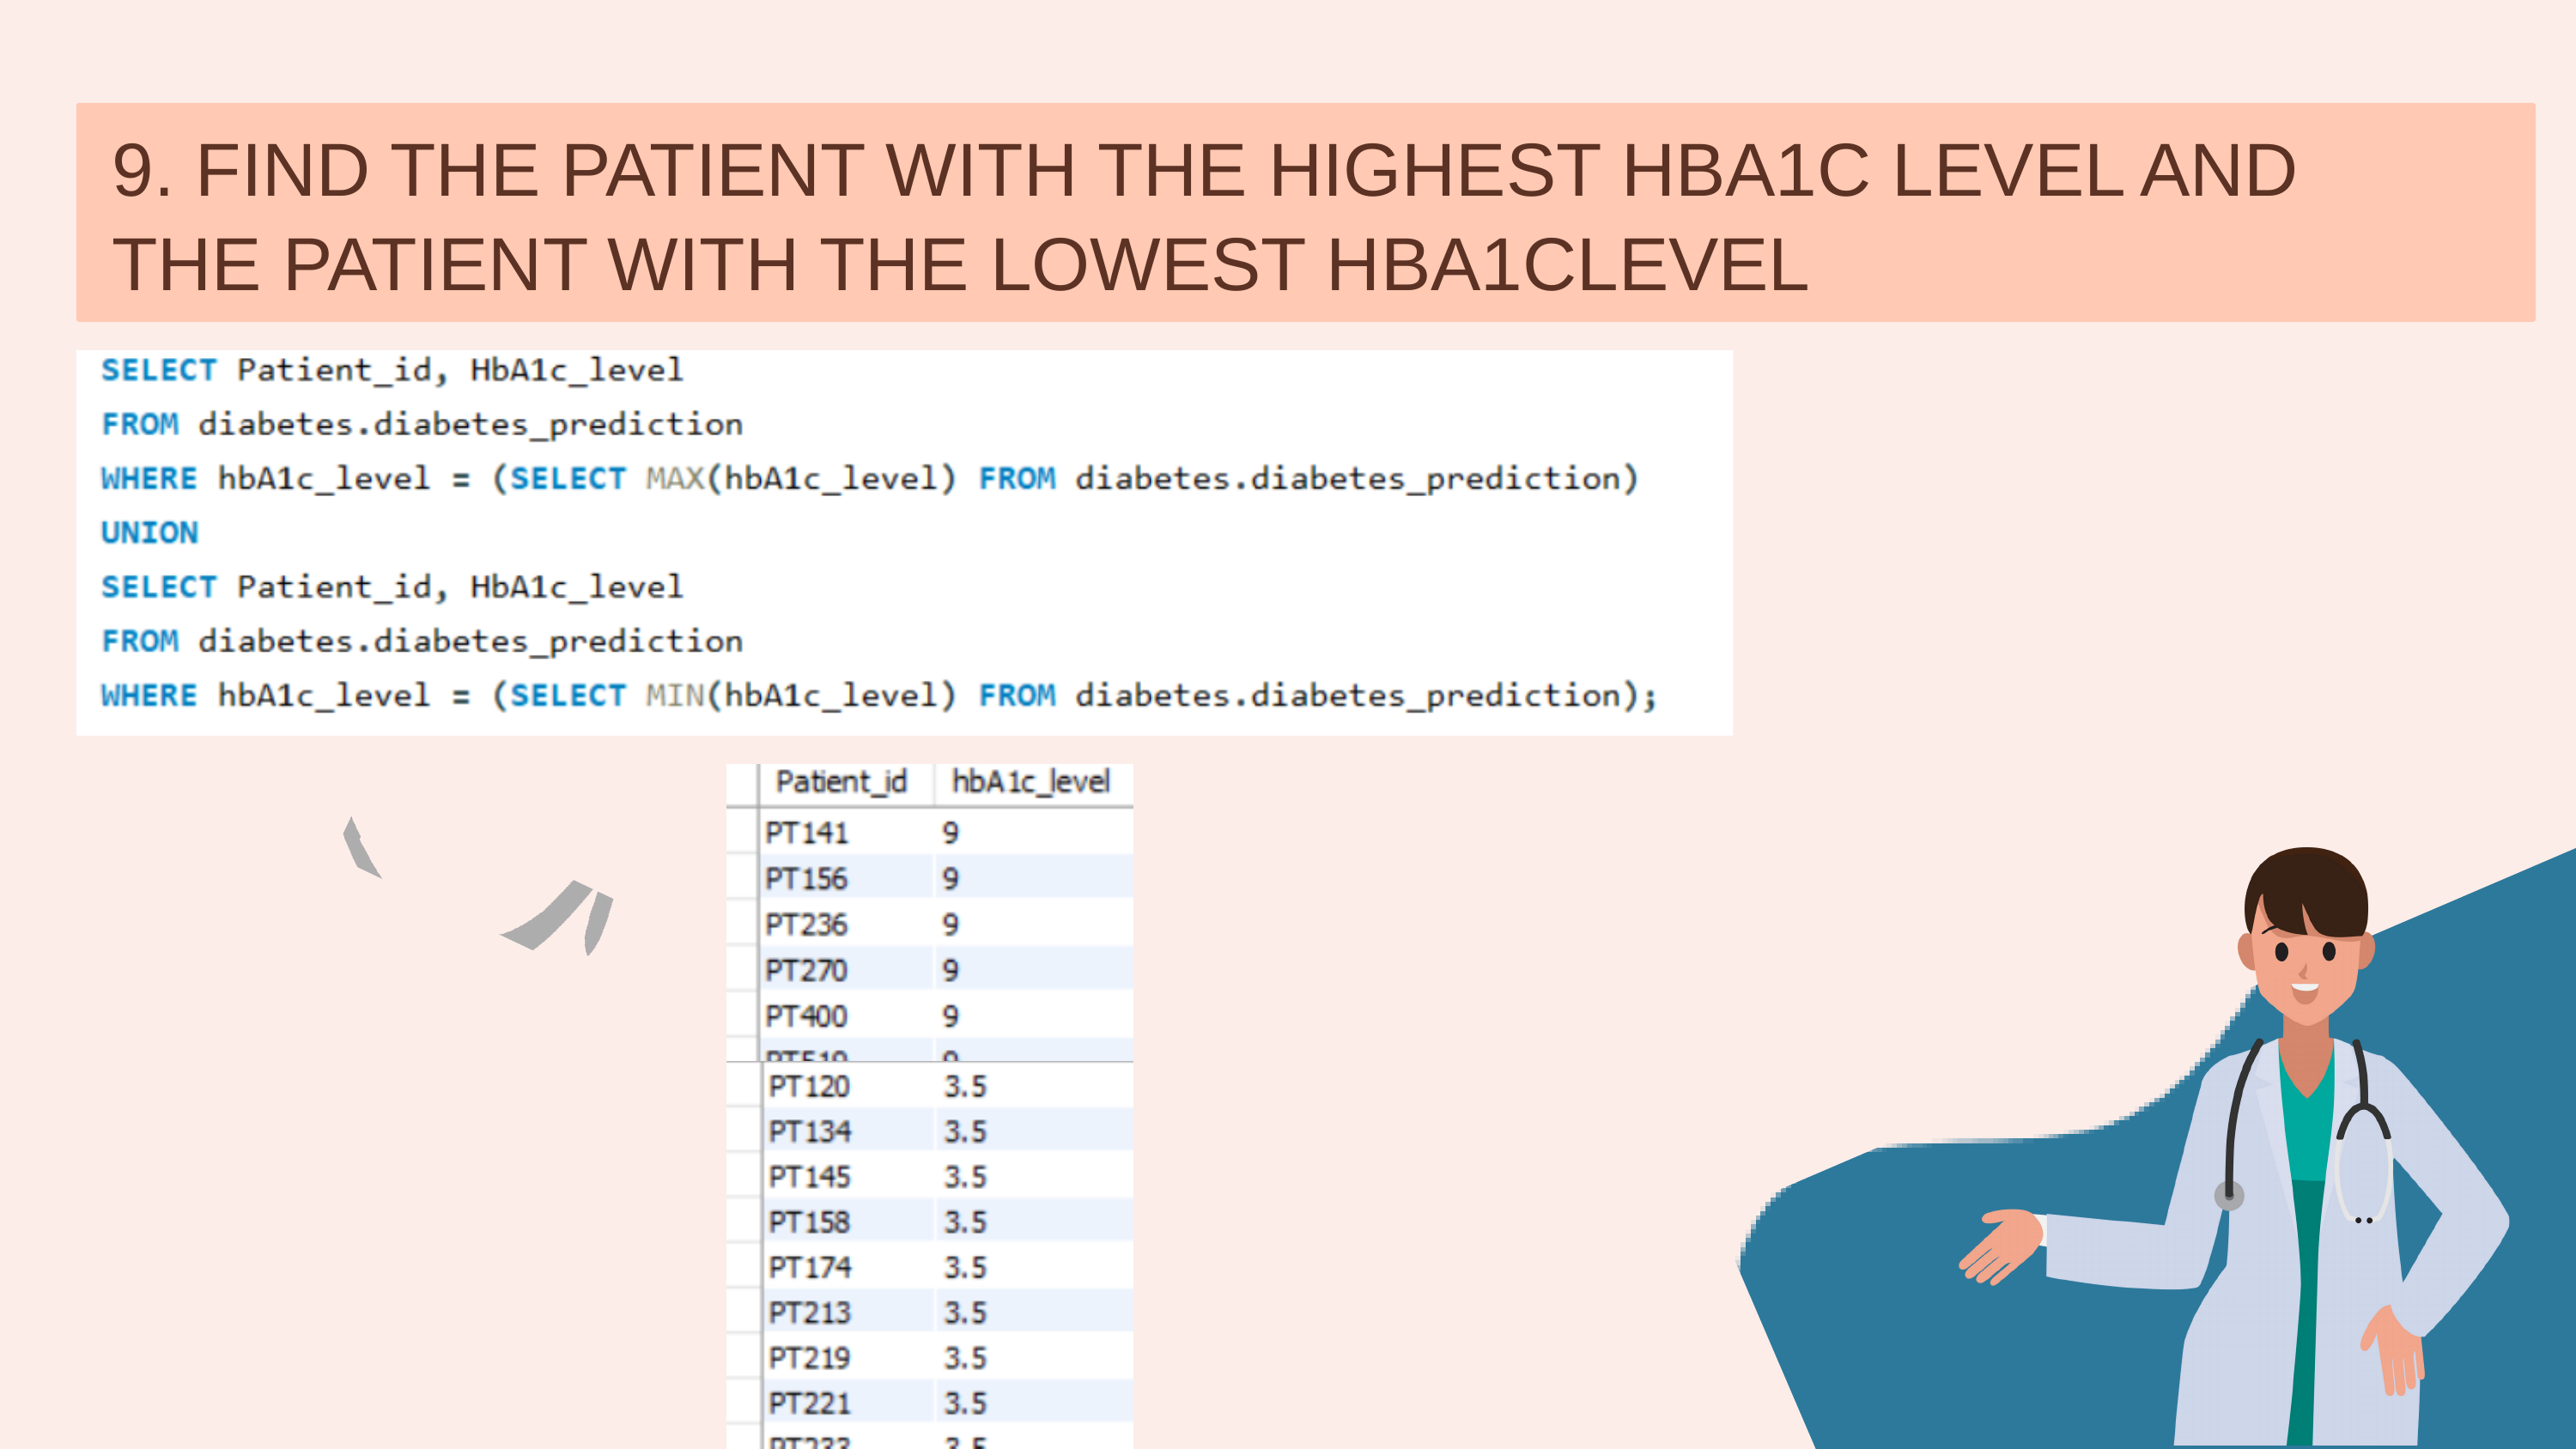

9. FIND THE PATIENT WITH THE HIGHEST HBA1C LEVEL AND THE PATIENT WITH THE LOWEST HBA1CLEVEL